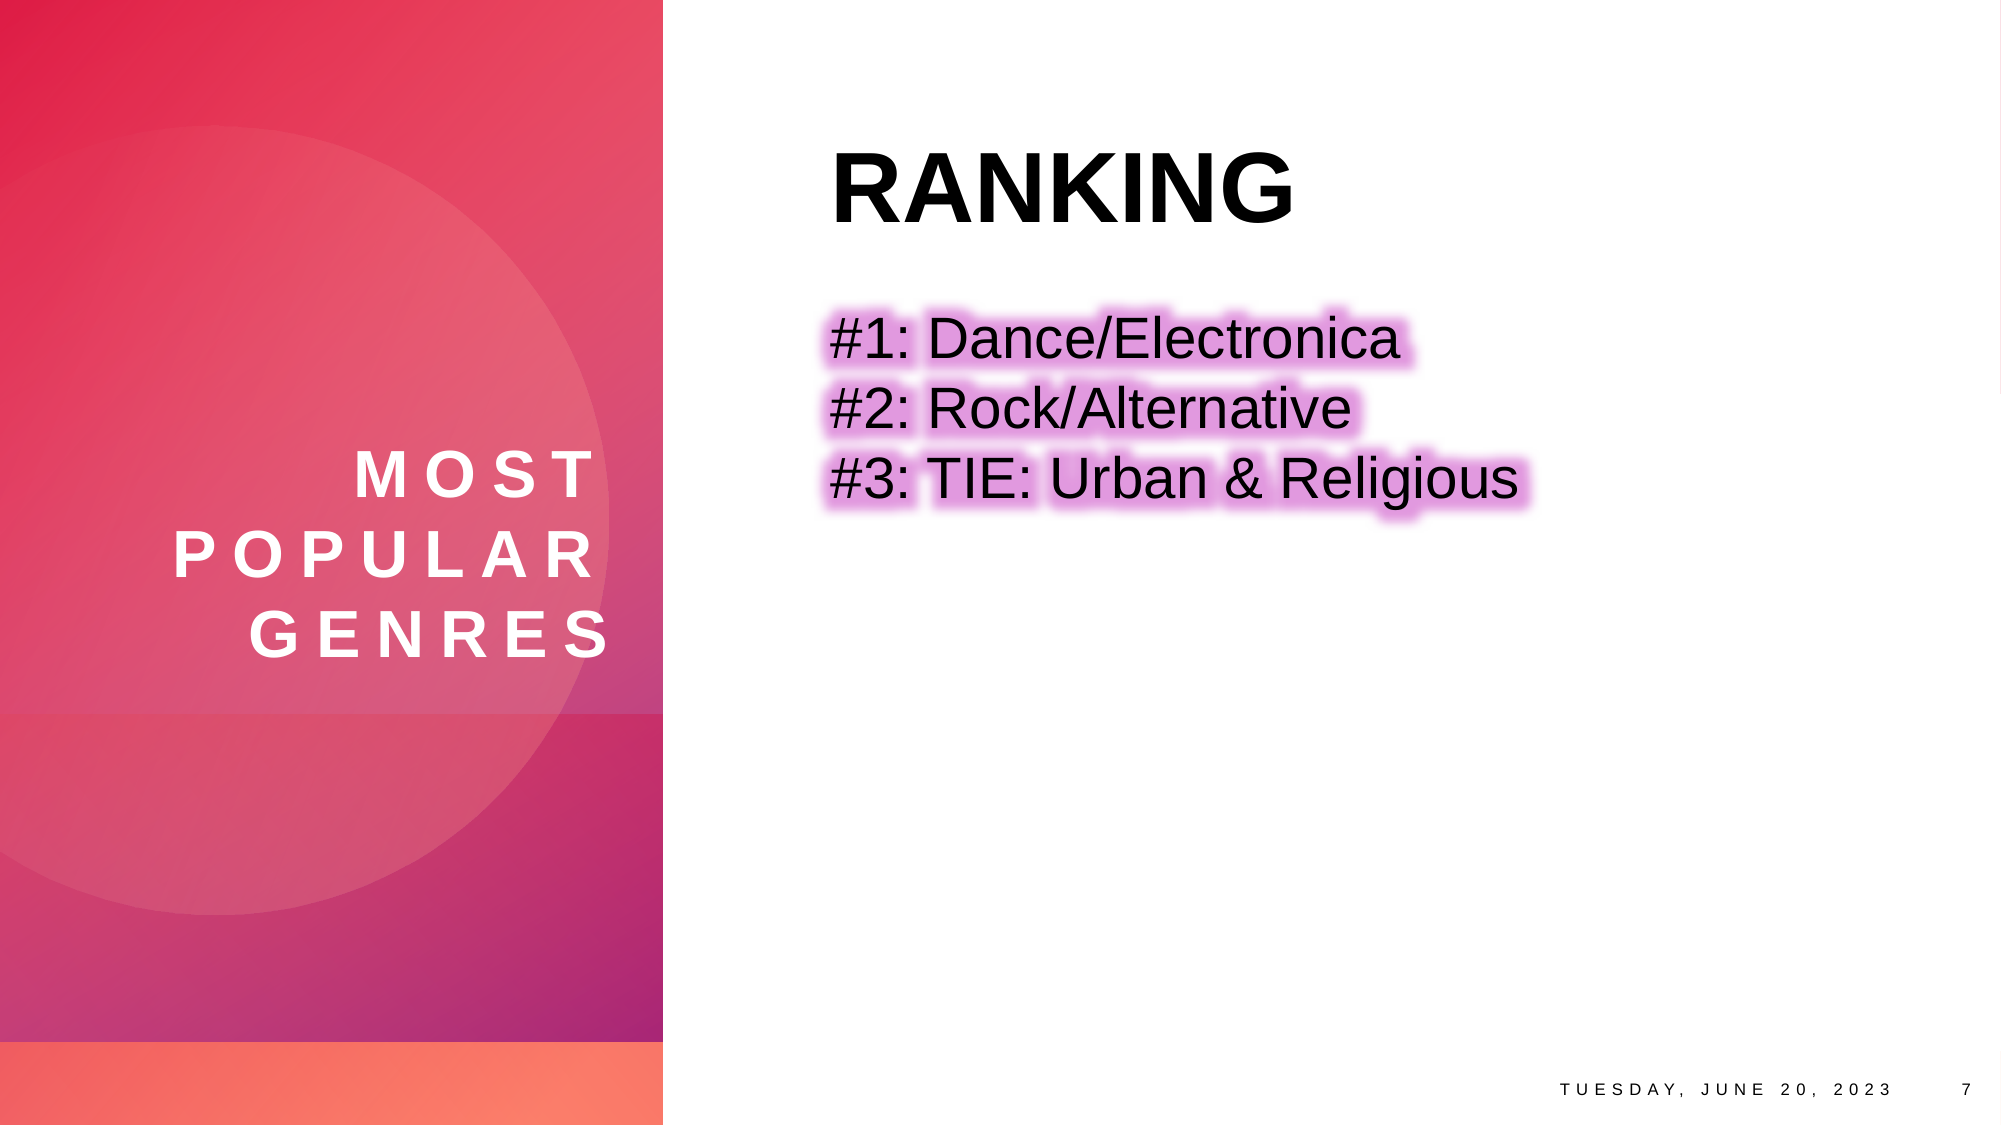

# Most popular genres
RANKING

#1: Dance/Electronica
#2: Rock/Alternative
#3: TIE: Urban & Religious

Tuesday, June 20, 2023
7